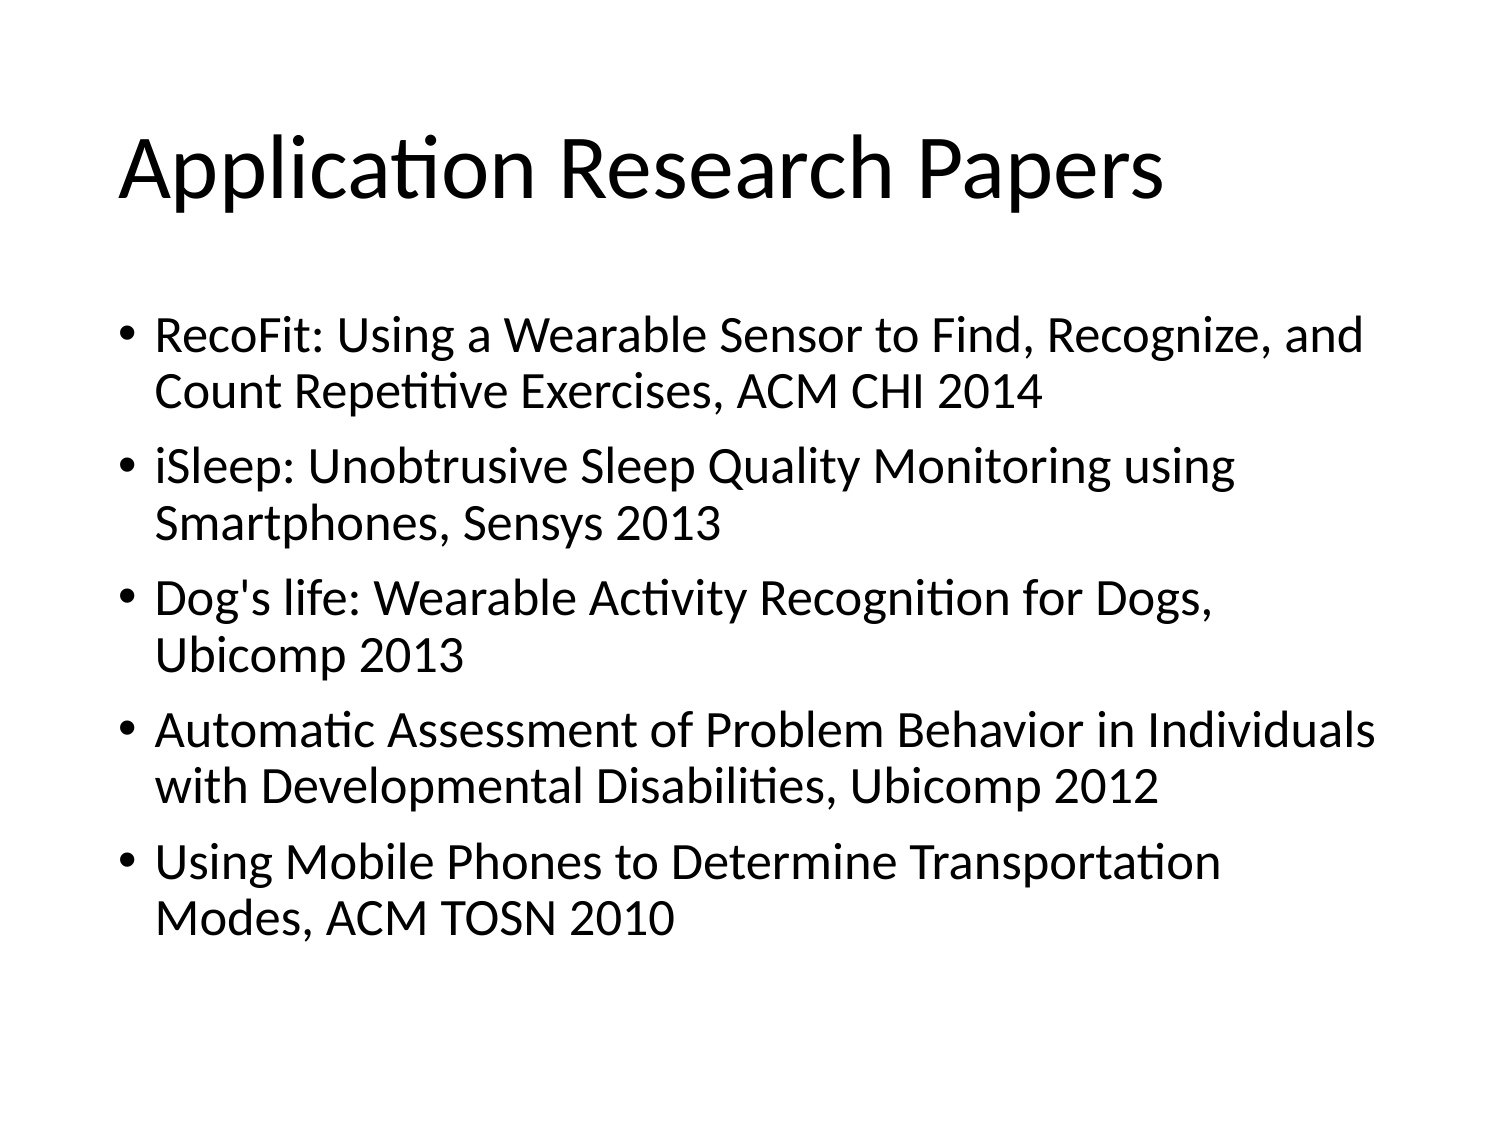

# Application Research Papers
RecoFit: Using a Wearable Sensor to Find, Recognize, and Count Repetitive Exercises, ACM CHI 2014
iSleep: Unobtrusive Sleep Quality Monitoring using Smartphones, Sensys 2013
Dog's life: Wearable Activity Recognition for Dogs, Ubicomp 2013
Automatic Assessment of Problem Behavior in Individuals with Developmental Disabilities, Ubicomp 2012
Using Mobile Phones to Determine Transportation Modes, ACM TOSN 2010